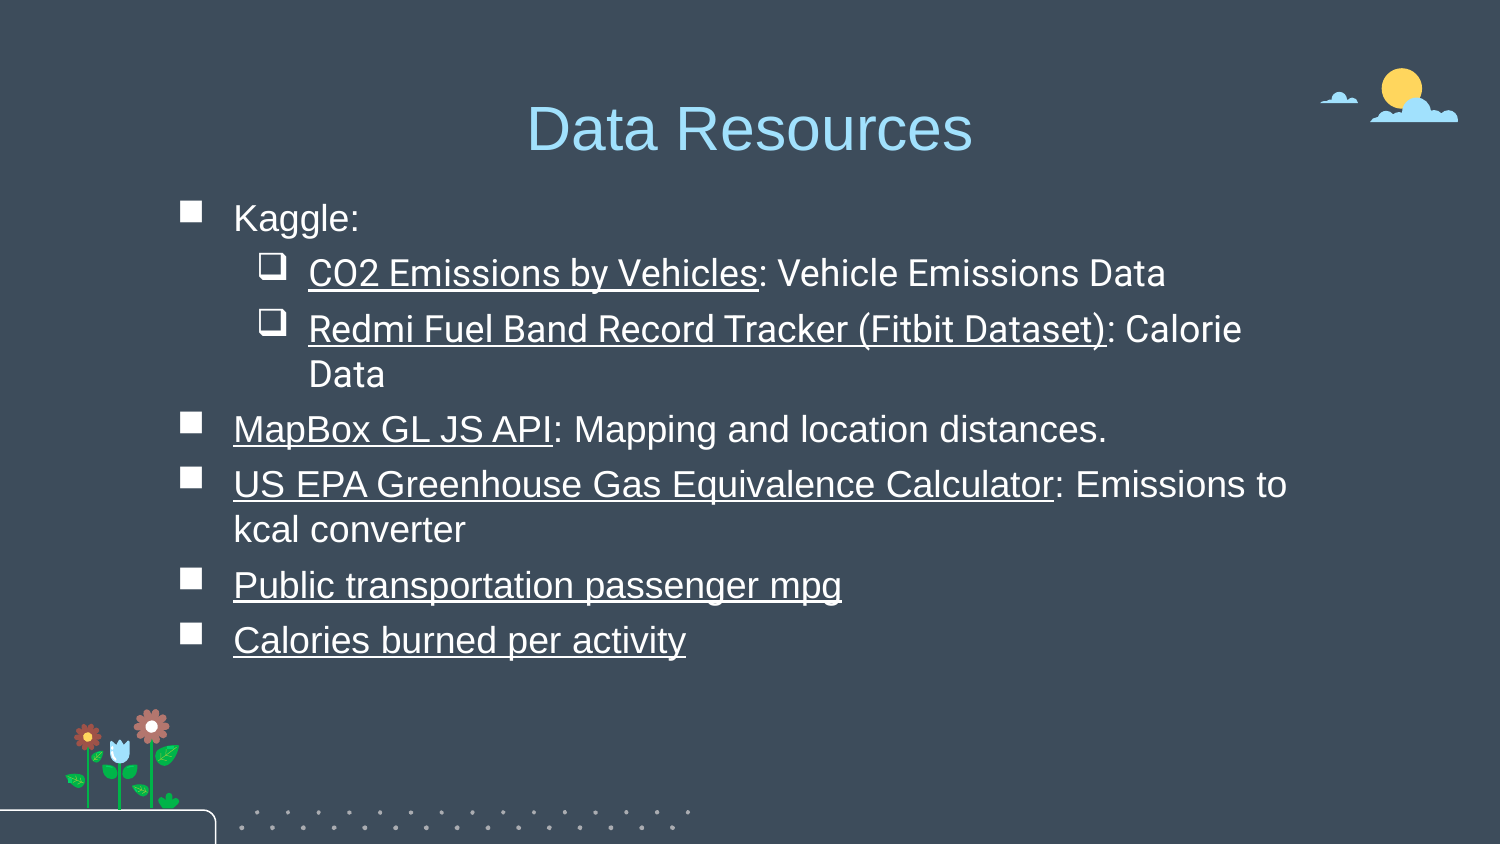

# Data Resources
Kaggle:
CO2 Emissions by Vehicles: Vehicle Emissions Data
Redmi Fuel Band Record Tracker (Fitbit Dataset): Calorie Data
MapBox GL JS API: Mapping and location distances.
US EPA Greenhouse Gas Equivalence Calculator: Emissions to kcal converter
Public transportation passenger mpg
Calories burned per activity